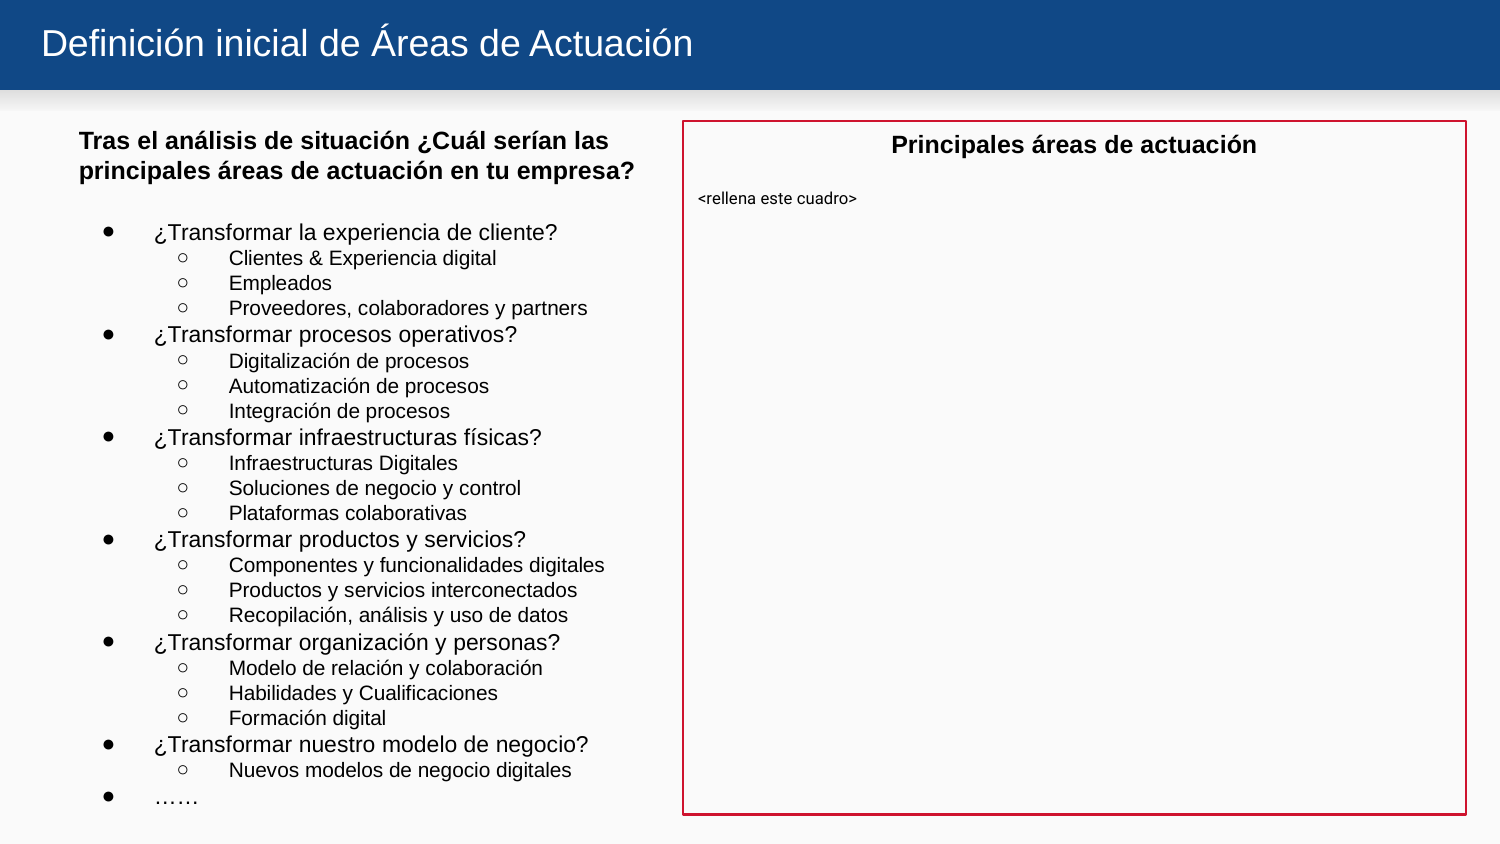

# Definición inicial de Áreas de Actuación
Tras el análisis de situación ¿Cuál serían las
principales áreas de actuación en tu empresa?
¿Transformar la experiencia de cliente?
Clientes & Experiencia digital
Empleados
Proveedores, colaboradores y partners
¿Transformar procesos operativos?
Digitalización de procesos
Automatización de procesos
Integración de procesos
¿Transformar infraestructuras físicas?
Infraestructuras Digitales
Soluciones de negocio y control
Plataformas colaborativas
¿Transformar productos y servicios?
Componentes y funcionalidades digitales
Productos y servicios interconectados
Recopilación, análisis y uso de datos
¿Transformar organización y personas?
Modelo de relación y colaboración
Habilidades y Cualificaciones
Formación digital
¿Transformar nuestro modelo de negocio?
Nuevos modelos de negocio digitales
……
Principales áreas de actuación

<rellena este cuadro>